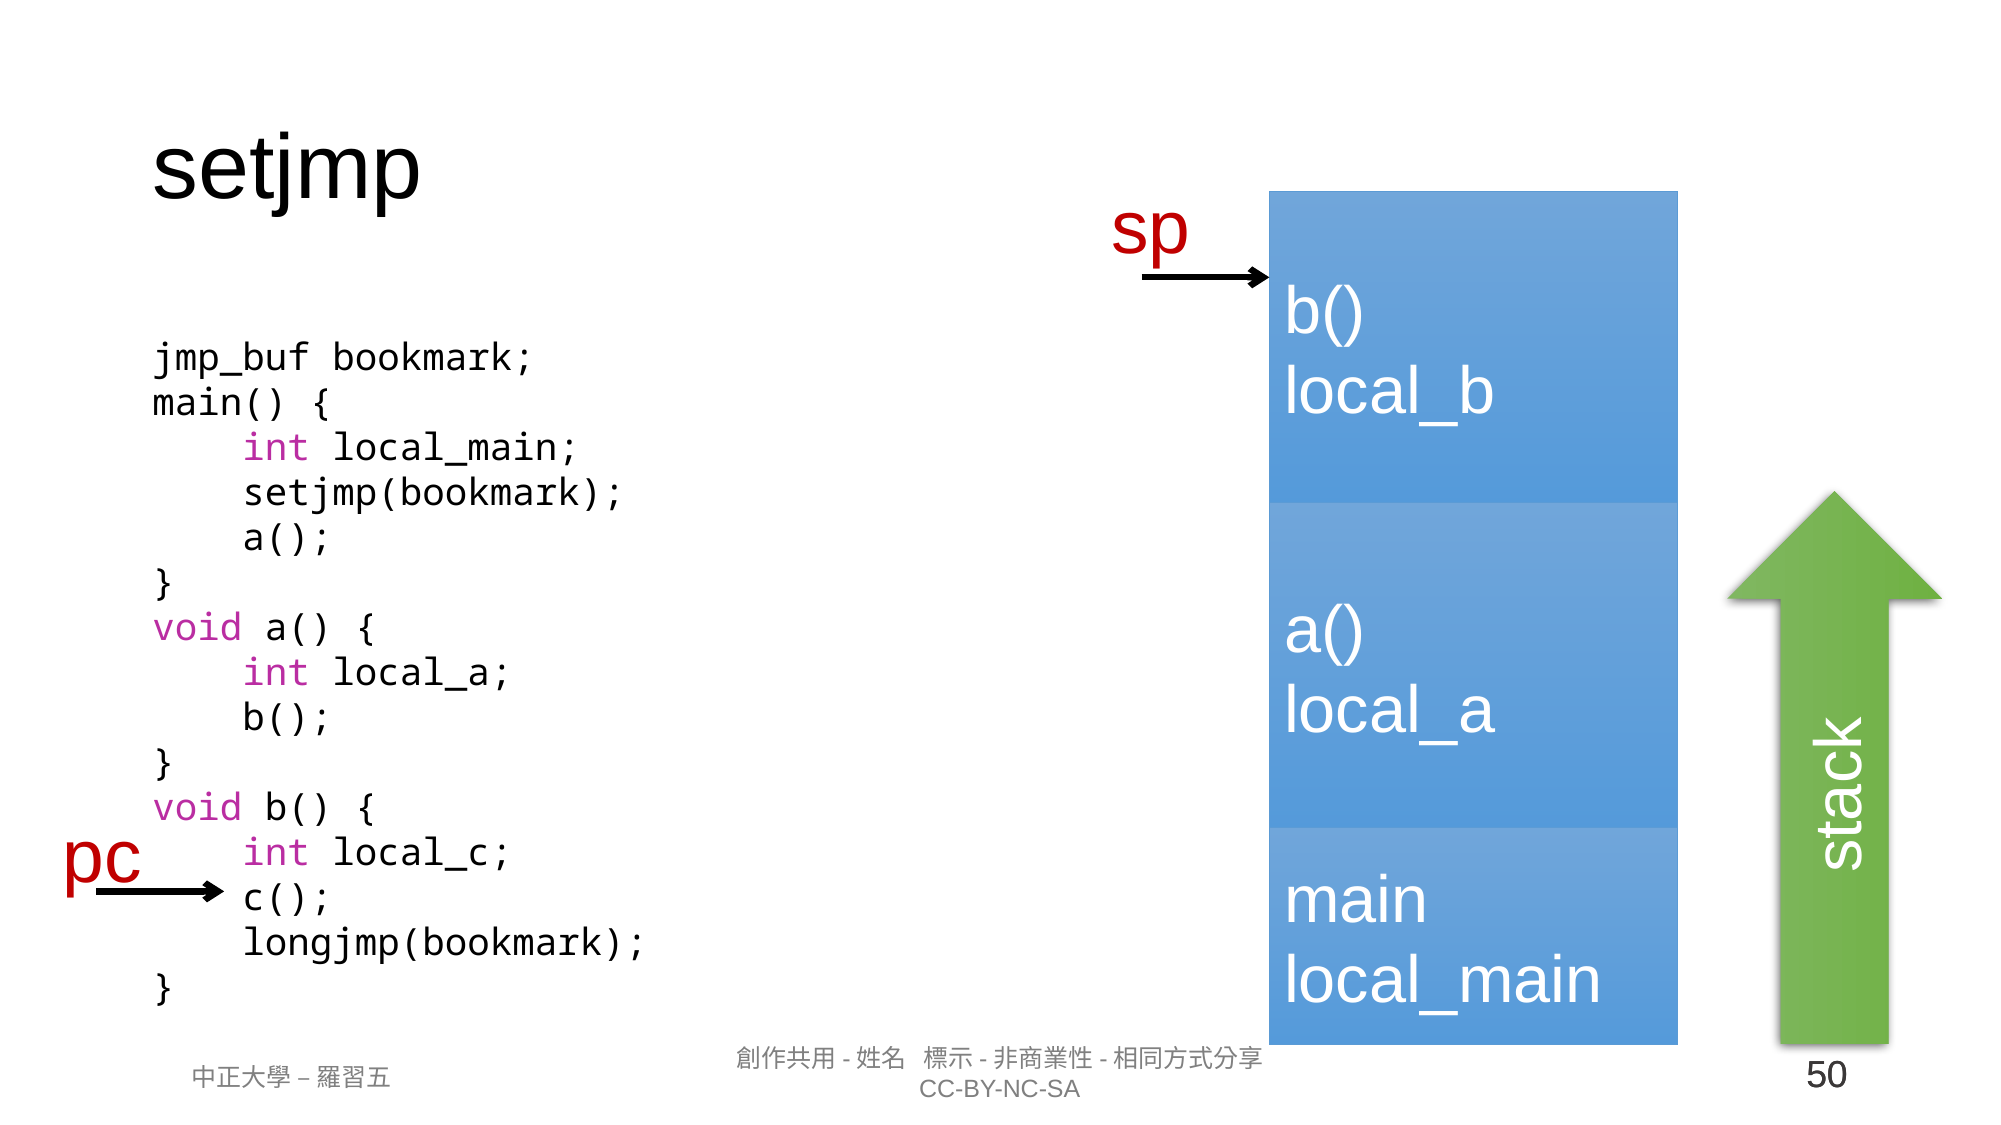

# setjmp
sp
b()
local_b
jmp_buf bookmark;
main() {
    int local_main;
    setjmp(bookmark);
    a();
}
void a() {
    int local_a;
    b();
}
void b() {
    int local_c;
    c();
    longjmp(bookmark);
}
a()
local_a
stack
pc
main
local_main